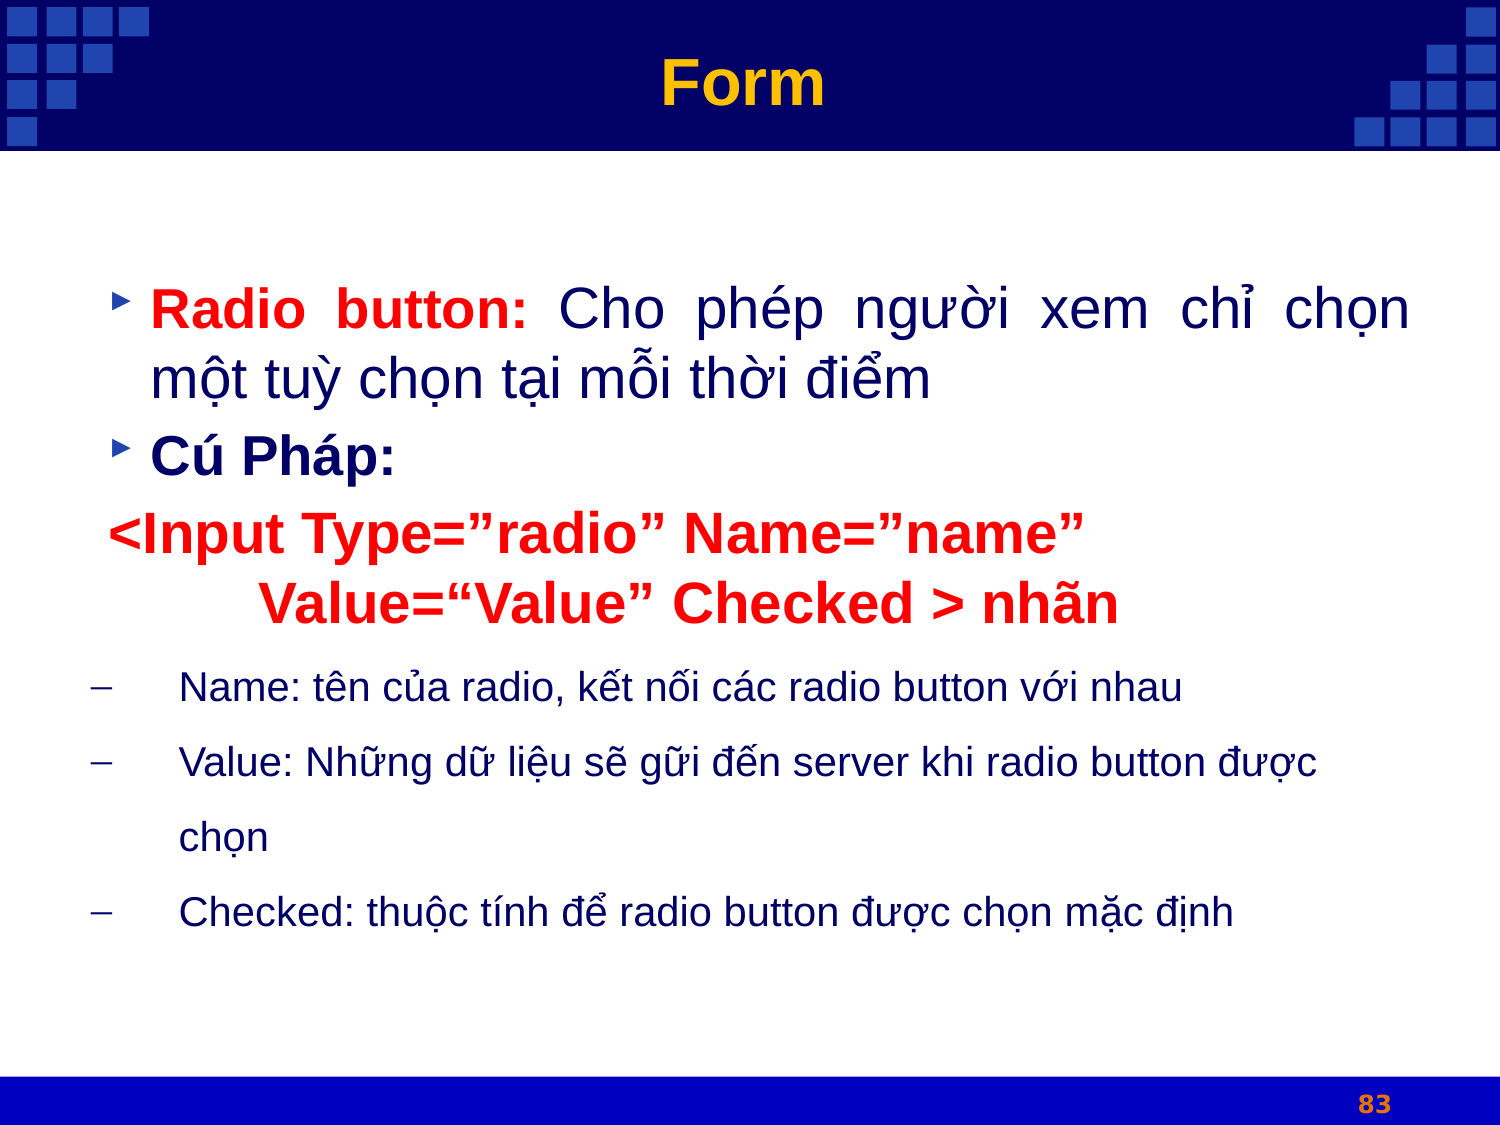

# Form
Radio button: Cho phép người xem chỉ chọn một tuỳ chọn tại mỗi thời điểm
Cú Pháp:
<Input Type=”radio” Name=”name” 	     		Value=“Value” Checked > nhãn
Name: tên của radio, kết nối các radio button với nhau
Value: Những dữ liệu sẽ gữi đến server khi radio button được chọn
Checked: thuộc tính để radio button được chọn mặc định
83